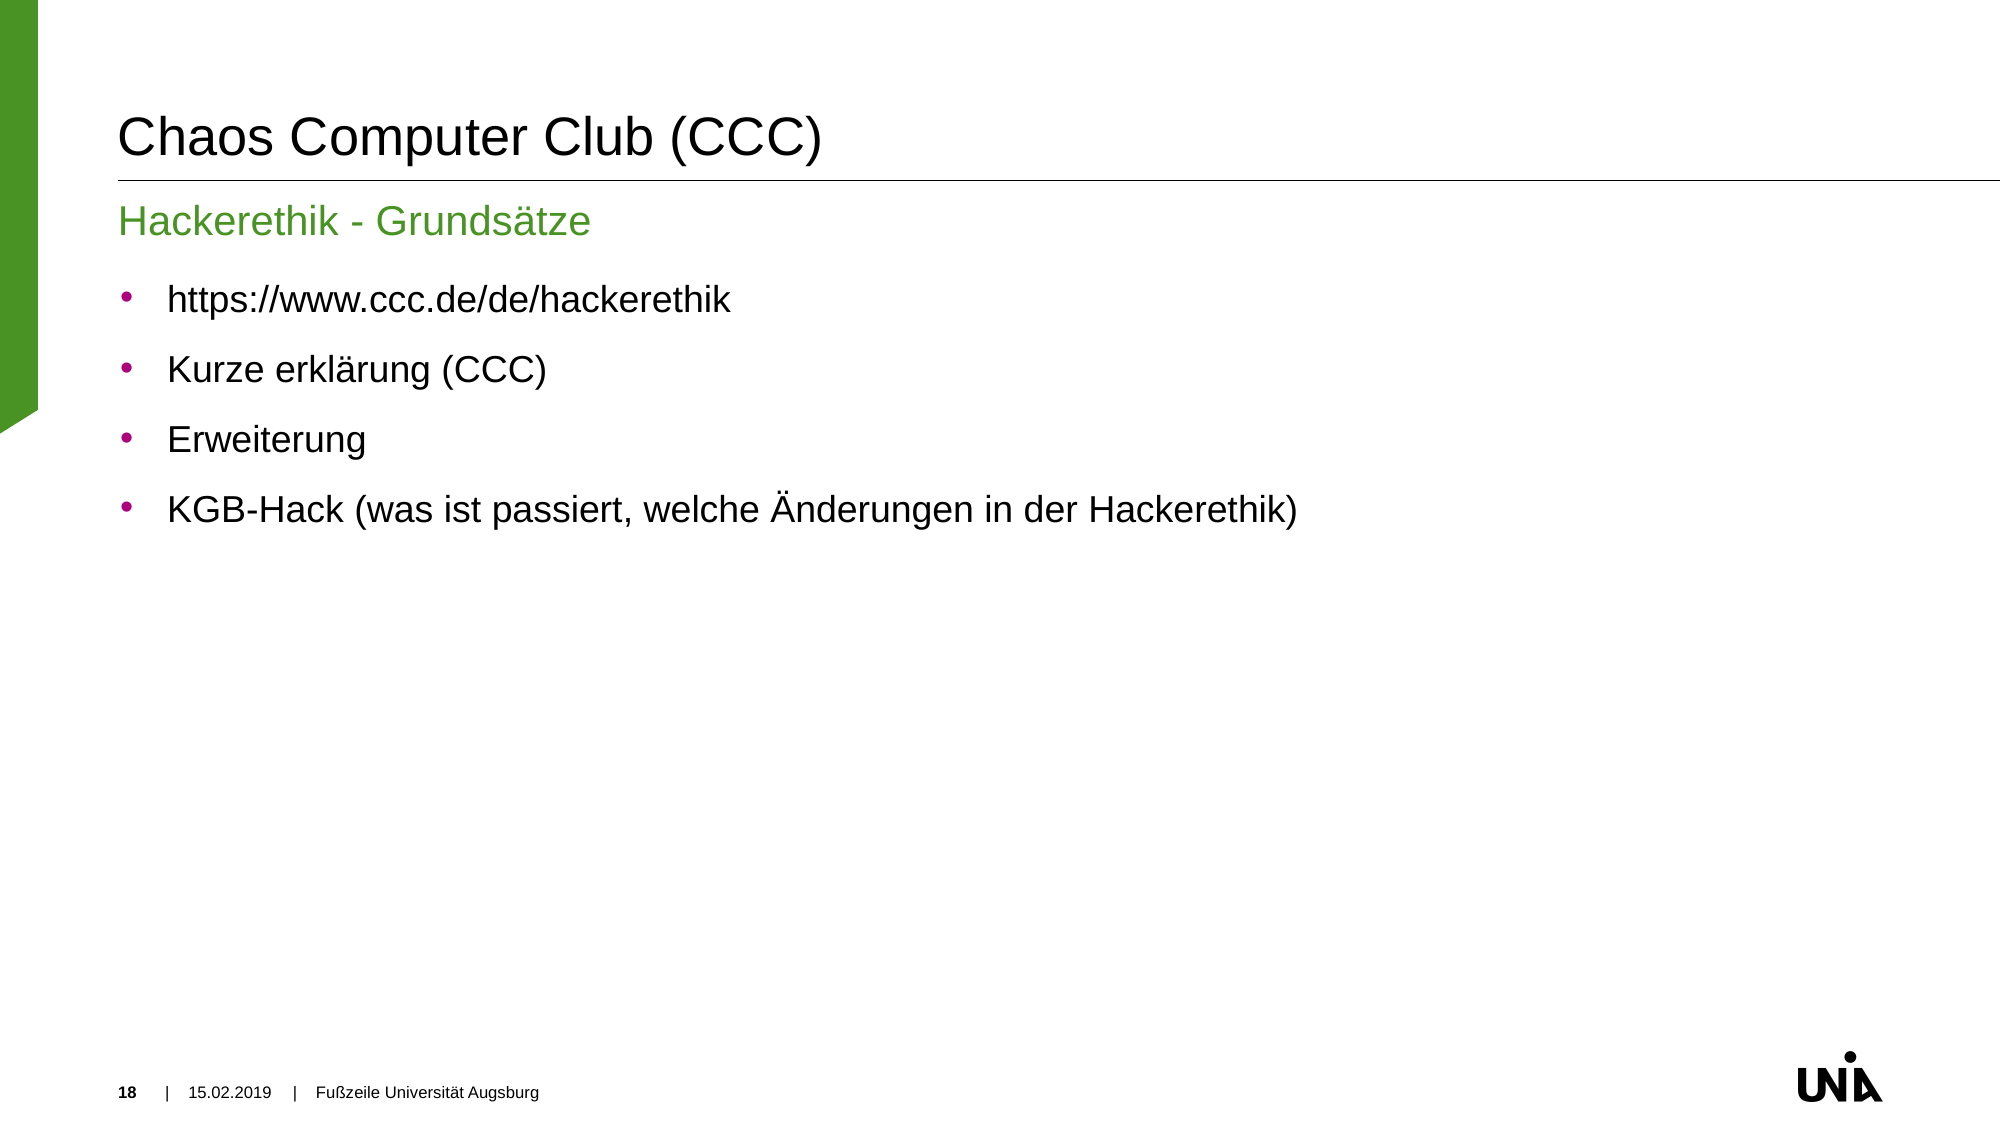

# Chaos Computer Club (CCC)
Hackerethik - Grundsätze
https://www.ccc.de/de/hackerethik
Kurze erklärung (CCC)
Erweiterung
KGB-Hack (was ist passiert, welche Änderungen in der Hackerethik)

18
|    15.02.2019
|    Fußzeile Universität Augsburg